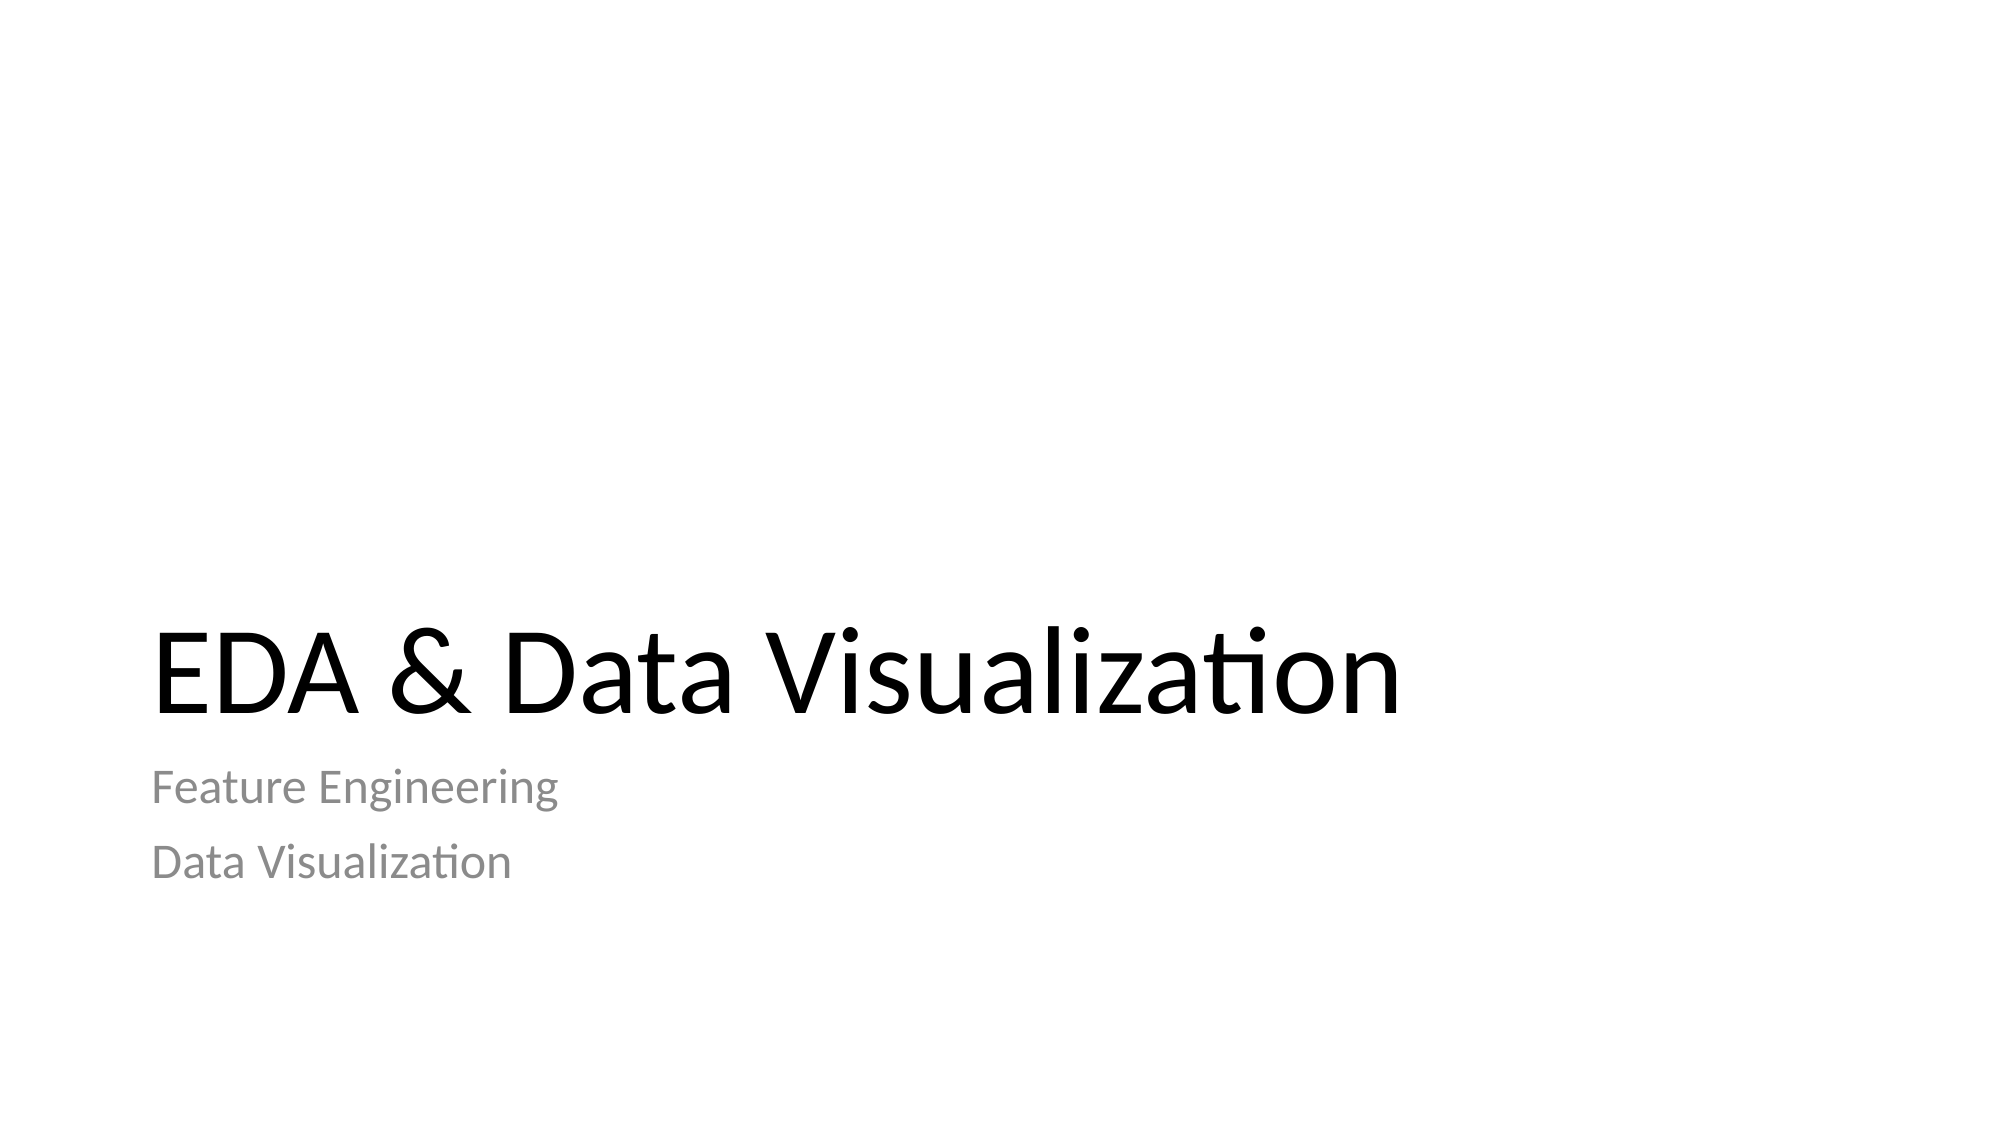

# EDA & Data Visualization
Feature Engineering
Data Visualization